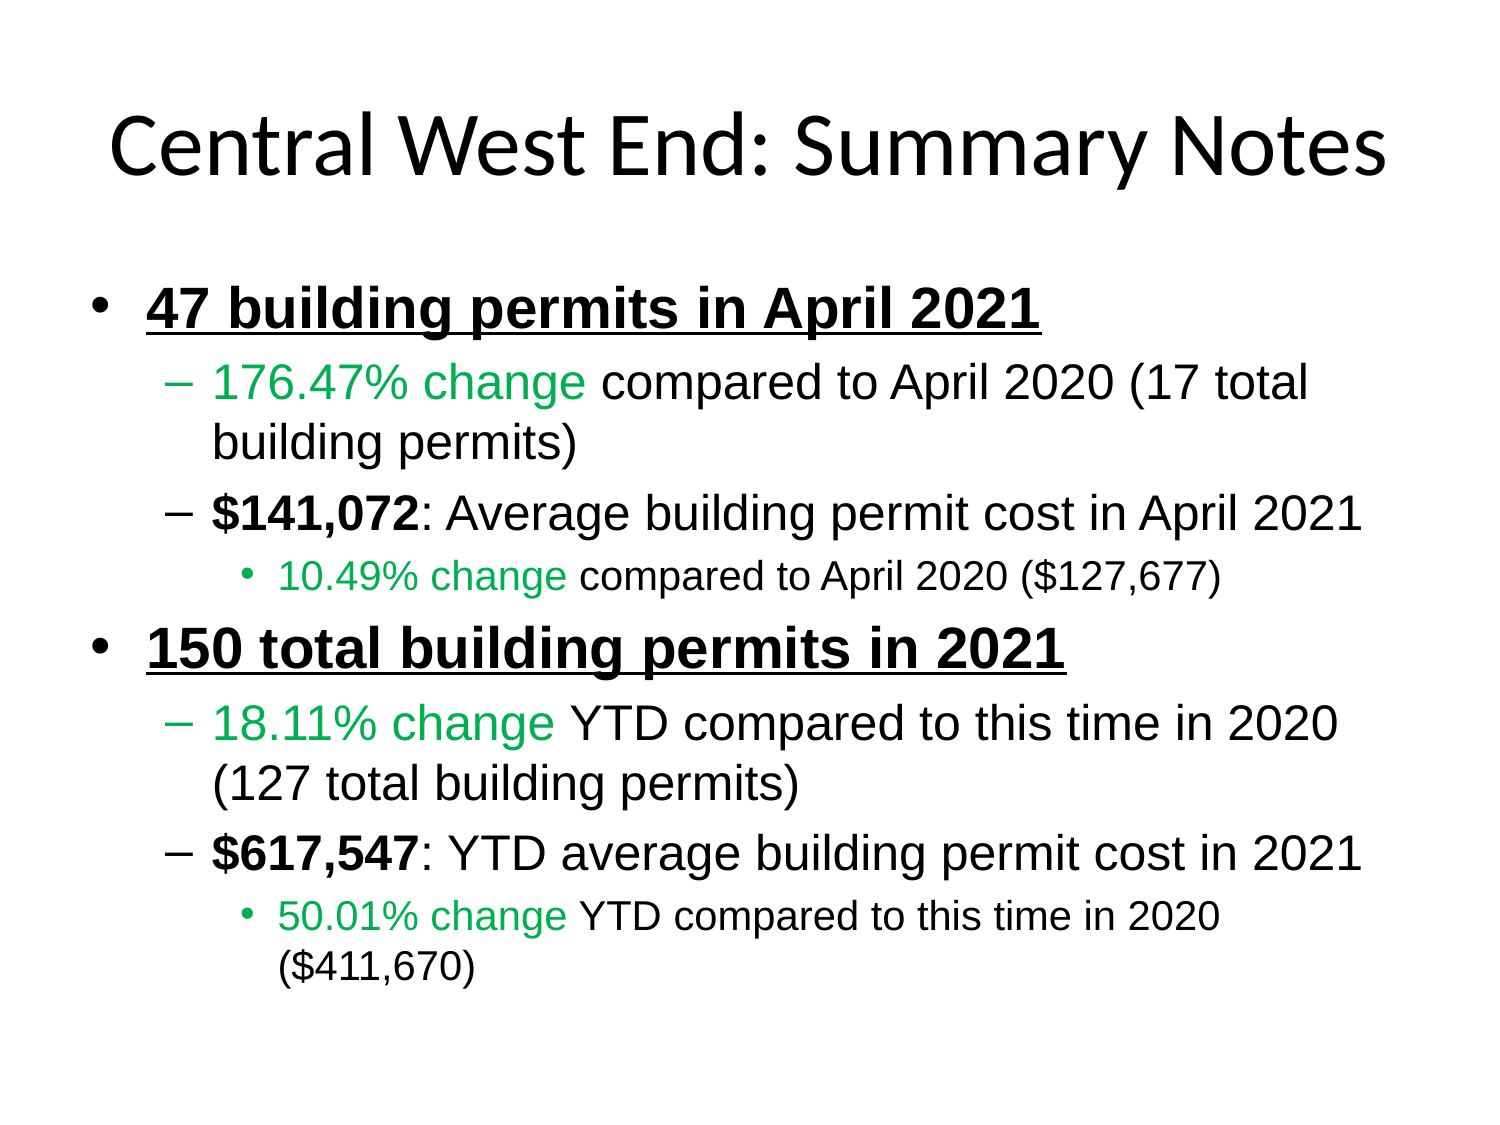

# Central West End: Summary Notes
47 building permits in April 2021
176.47% change compared to April 2020 (17 total building permits)
$141,072: Average building permit cost in April 2021
10.49% change compared to April 2020 ($127,677)
150 total building permits in 2021
18.11% change YTD compared to this time in 2020 (127 total building permits)
$617,547: YTD average building permit cost in 2021
50.01% change YTD compared to this time in 2020 ($411,670)